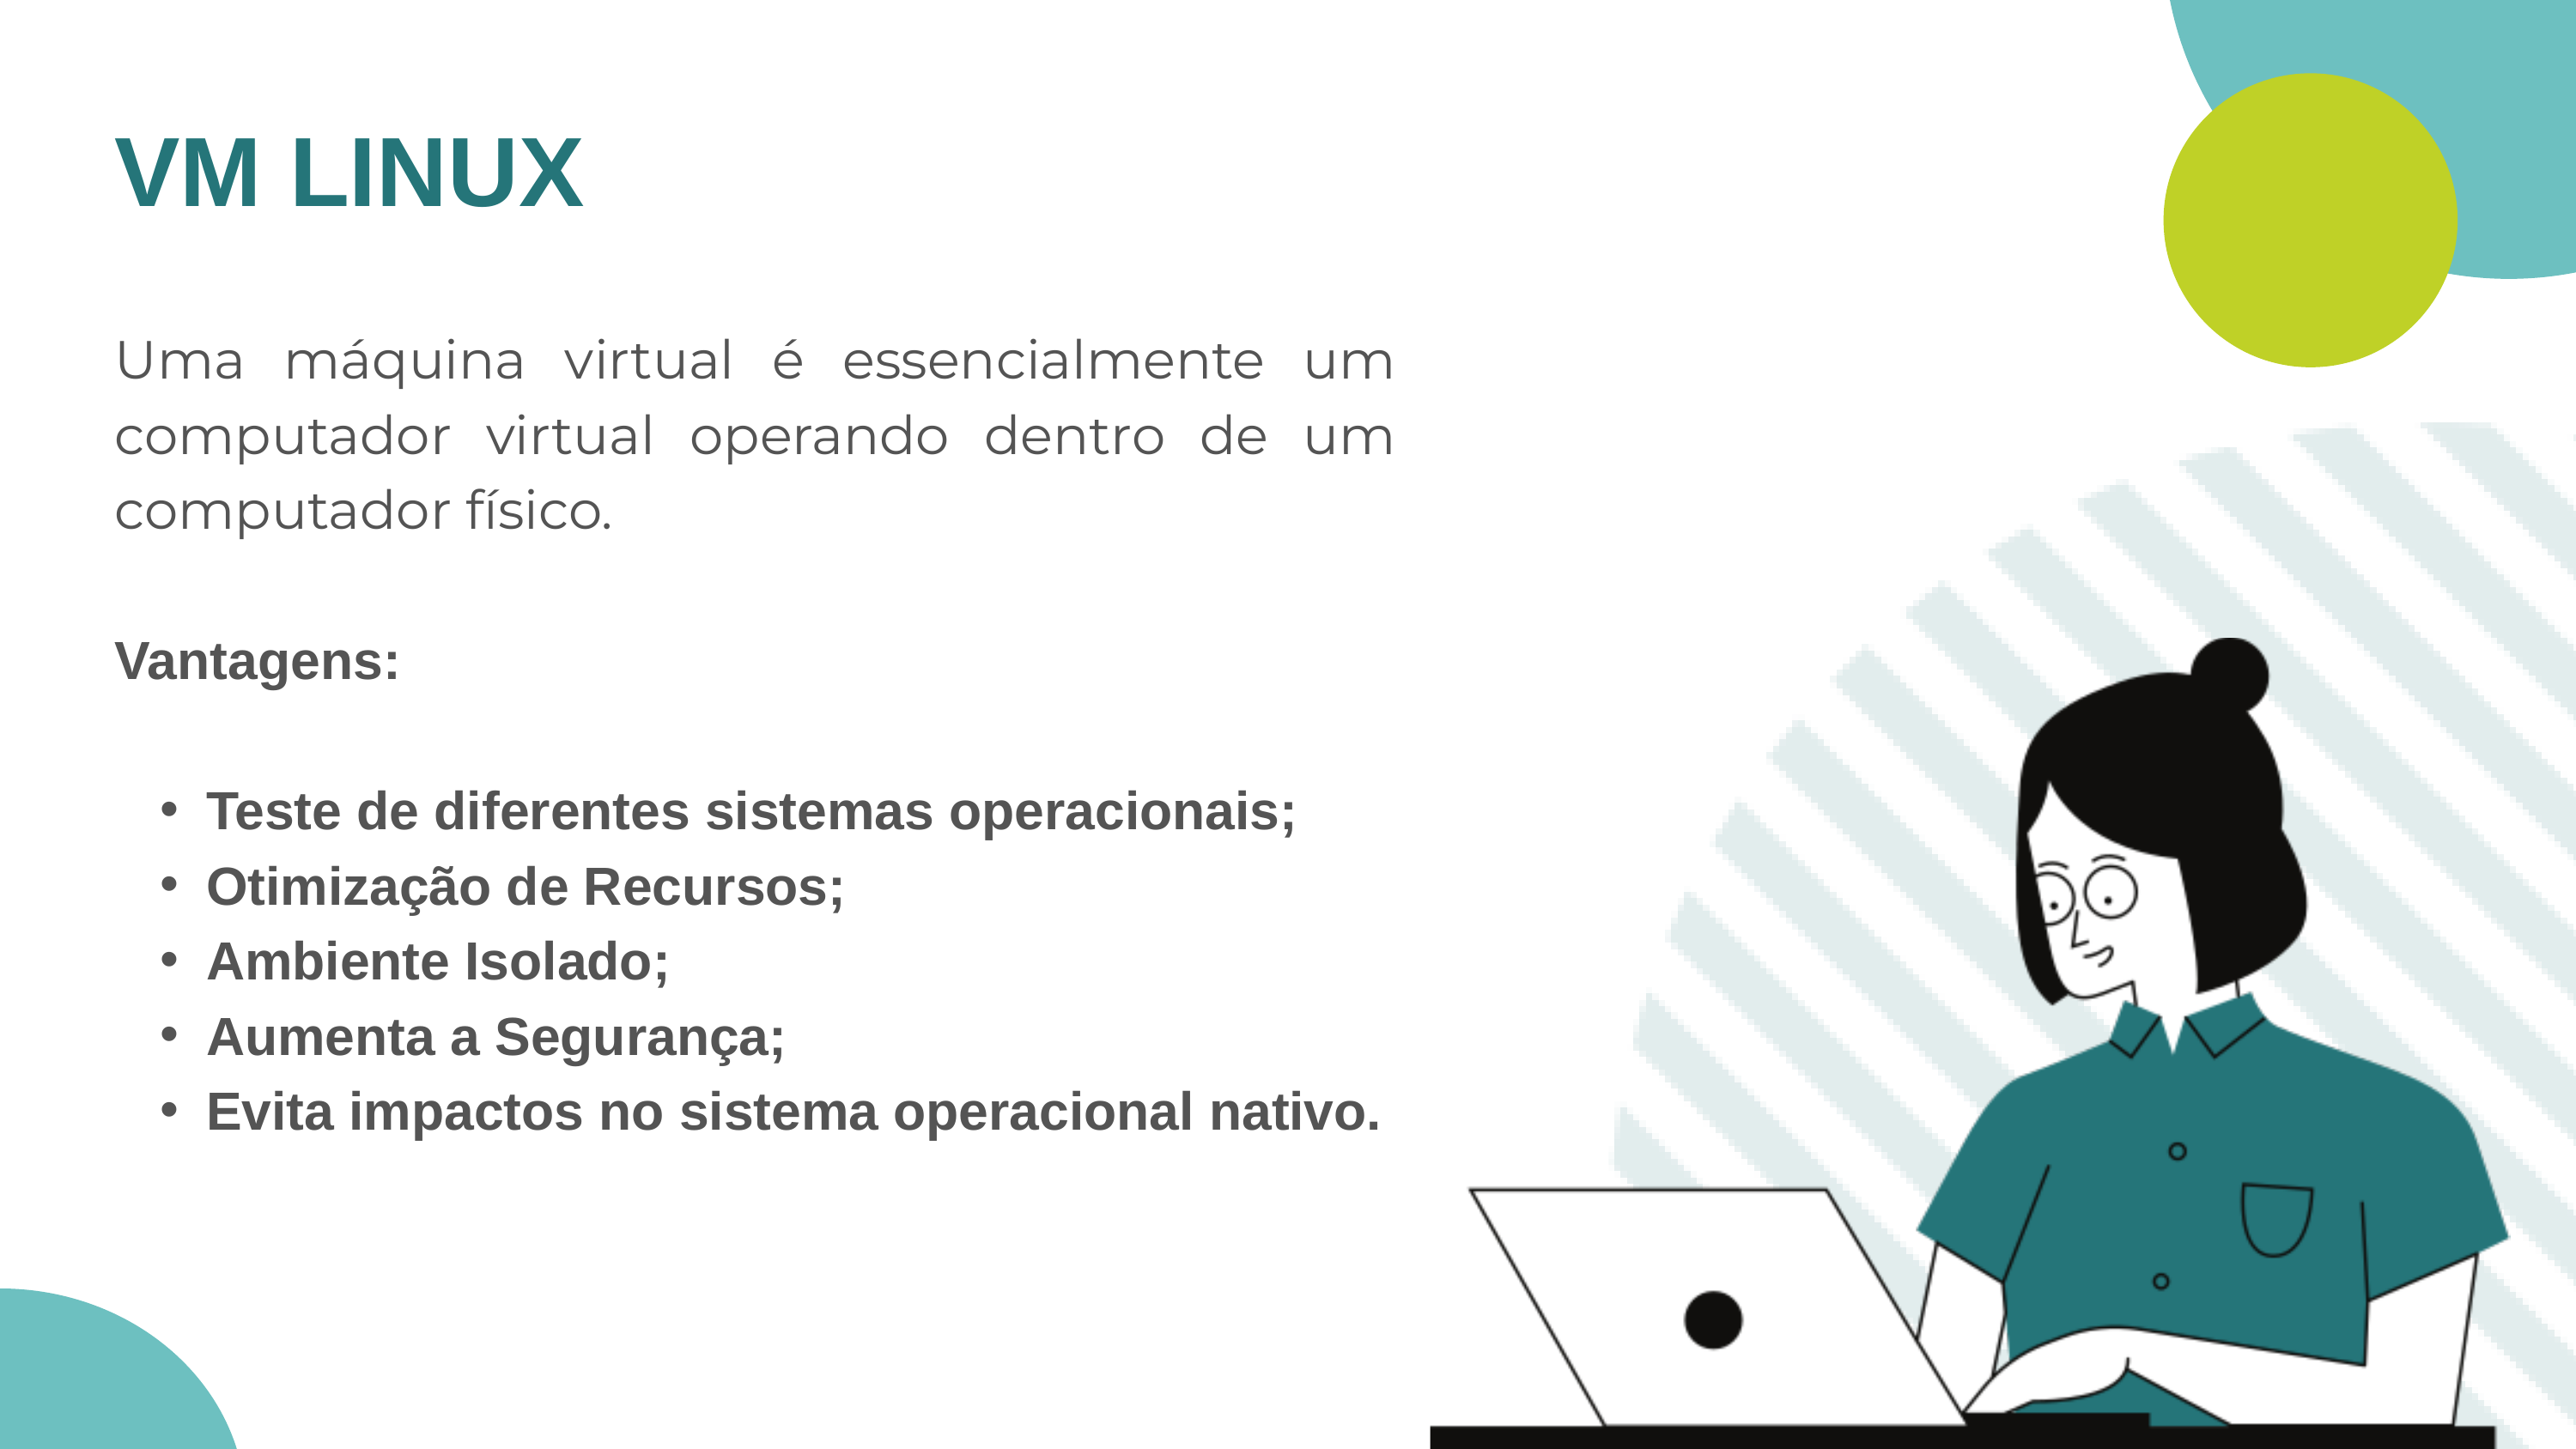

VM LINUX
Uma máquina virtual é essencialmente um computador virtual operando dentro de um computador físico.

Vantagens:

Teste de diferentes sistemas operacionais;
Otimização de Recursos;
Ambiente Isolado;
Aumenta a Segurança;
Evita impactos no sistema operacional nativo.